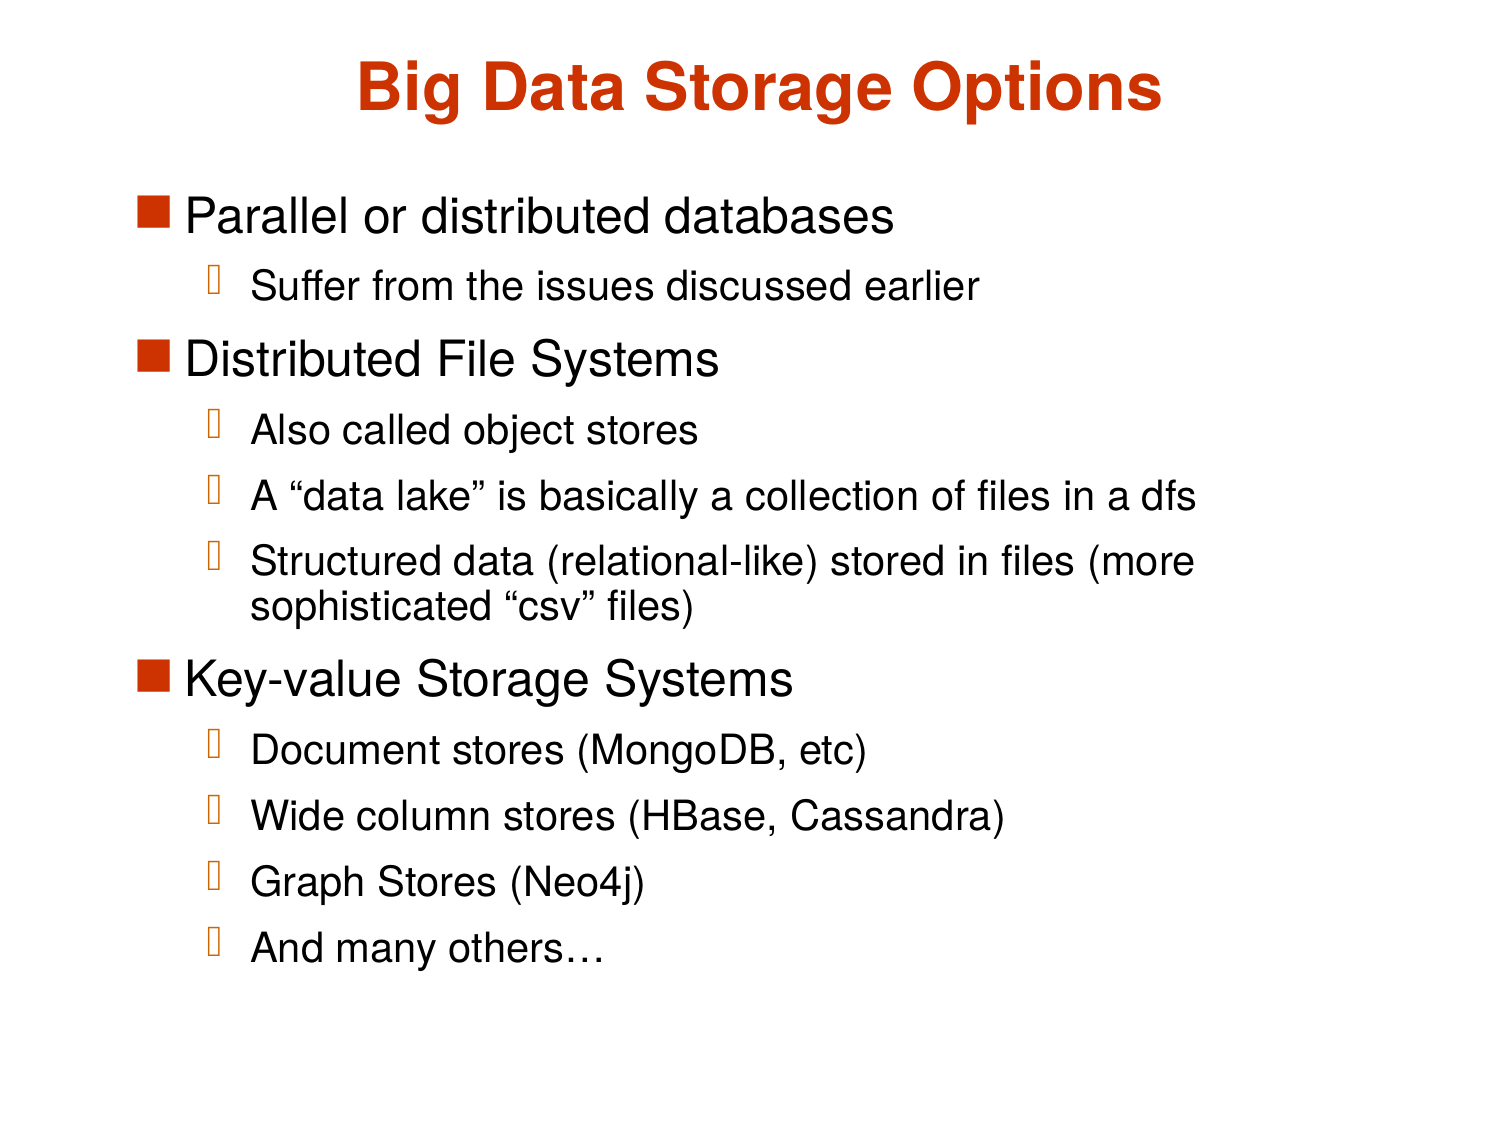

# Big Data Storage Options
Parallel or distributed databases
Suffer from the issues discussed earlier
Distributed File Systems
Also called object stores
A “data lake” is basically a collection of files in a dfs
Structured data (relational-like) stored in files (more sophisticated “csv” files)
Key-value Storage Systems
Document stores (MongoDB, etc)
Wide column stores (HBase, Cassandra)
Graph Stores (Neo4j)
And many others…